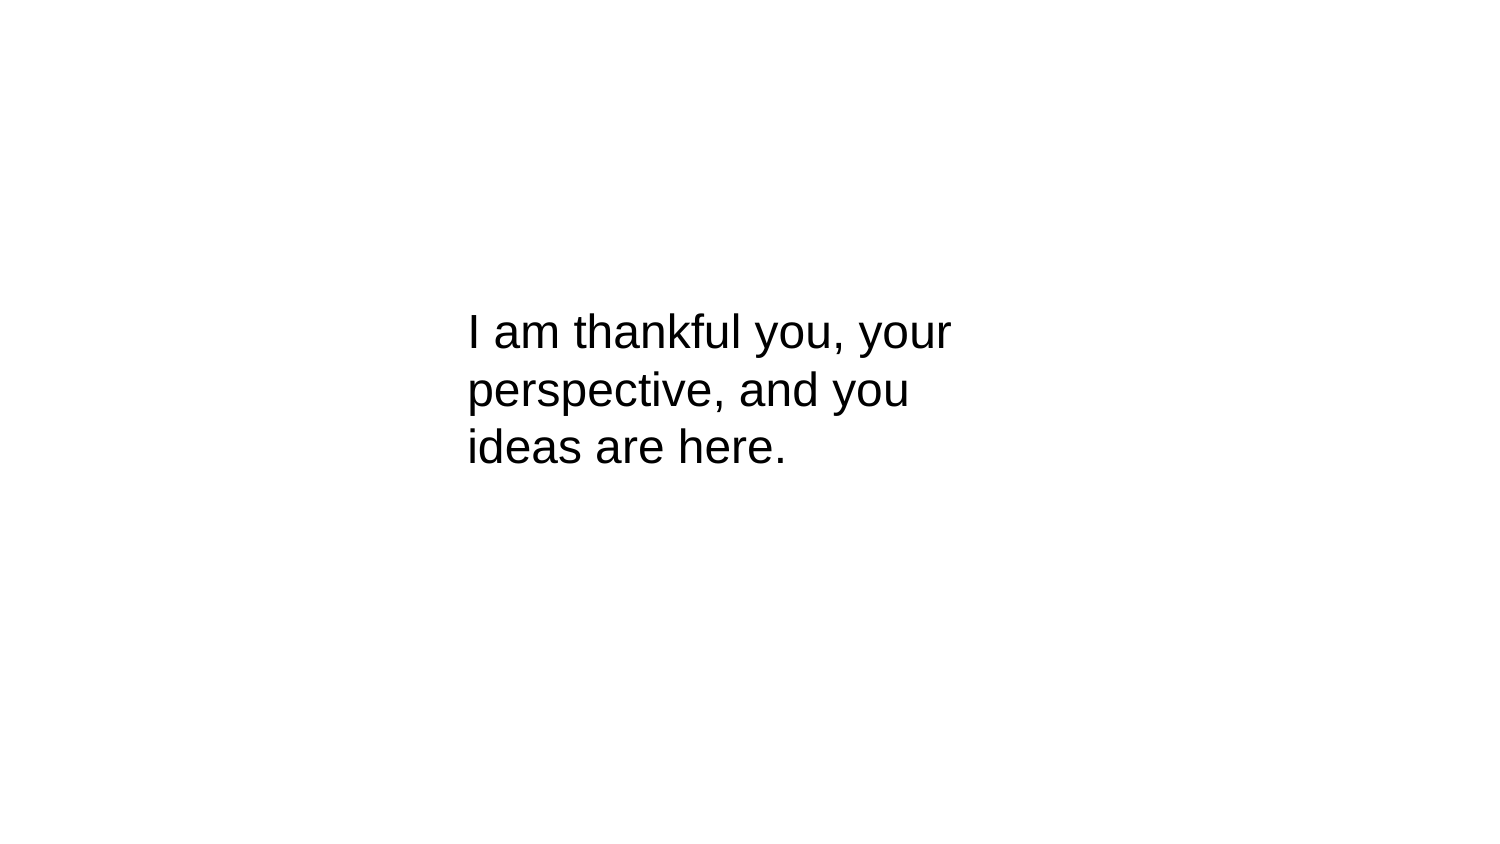

I am thankful you, your perspective, and you ideas are here.